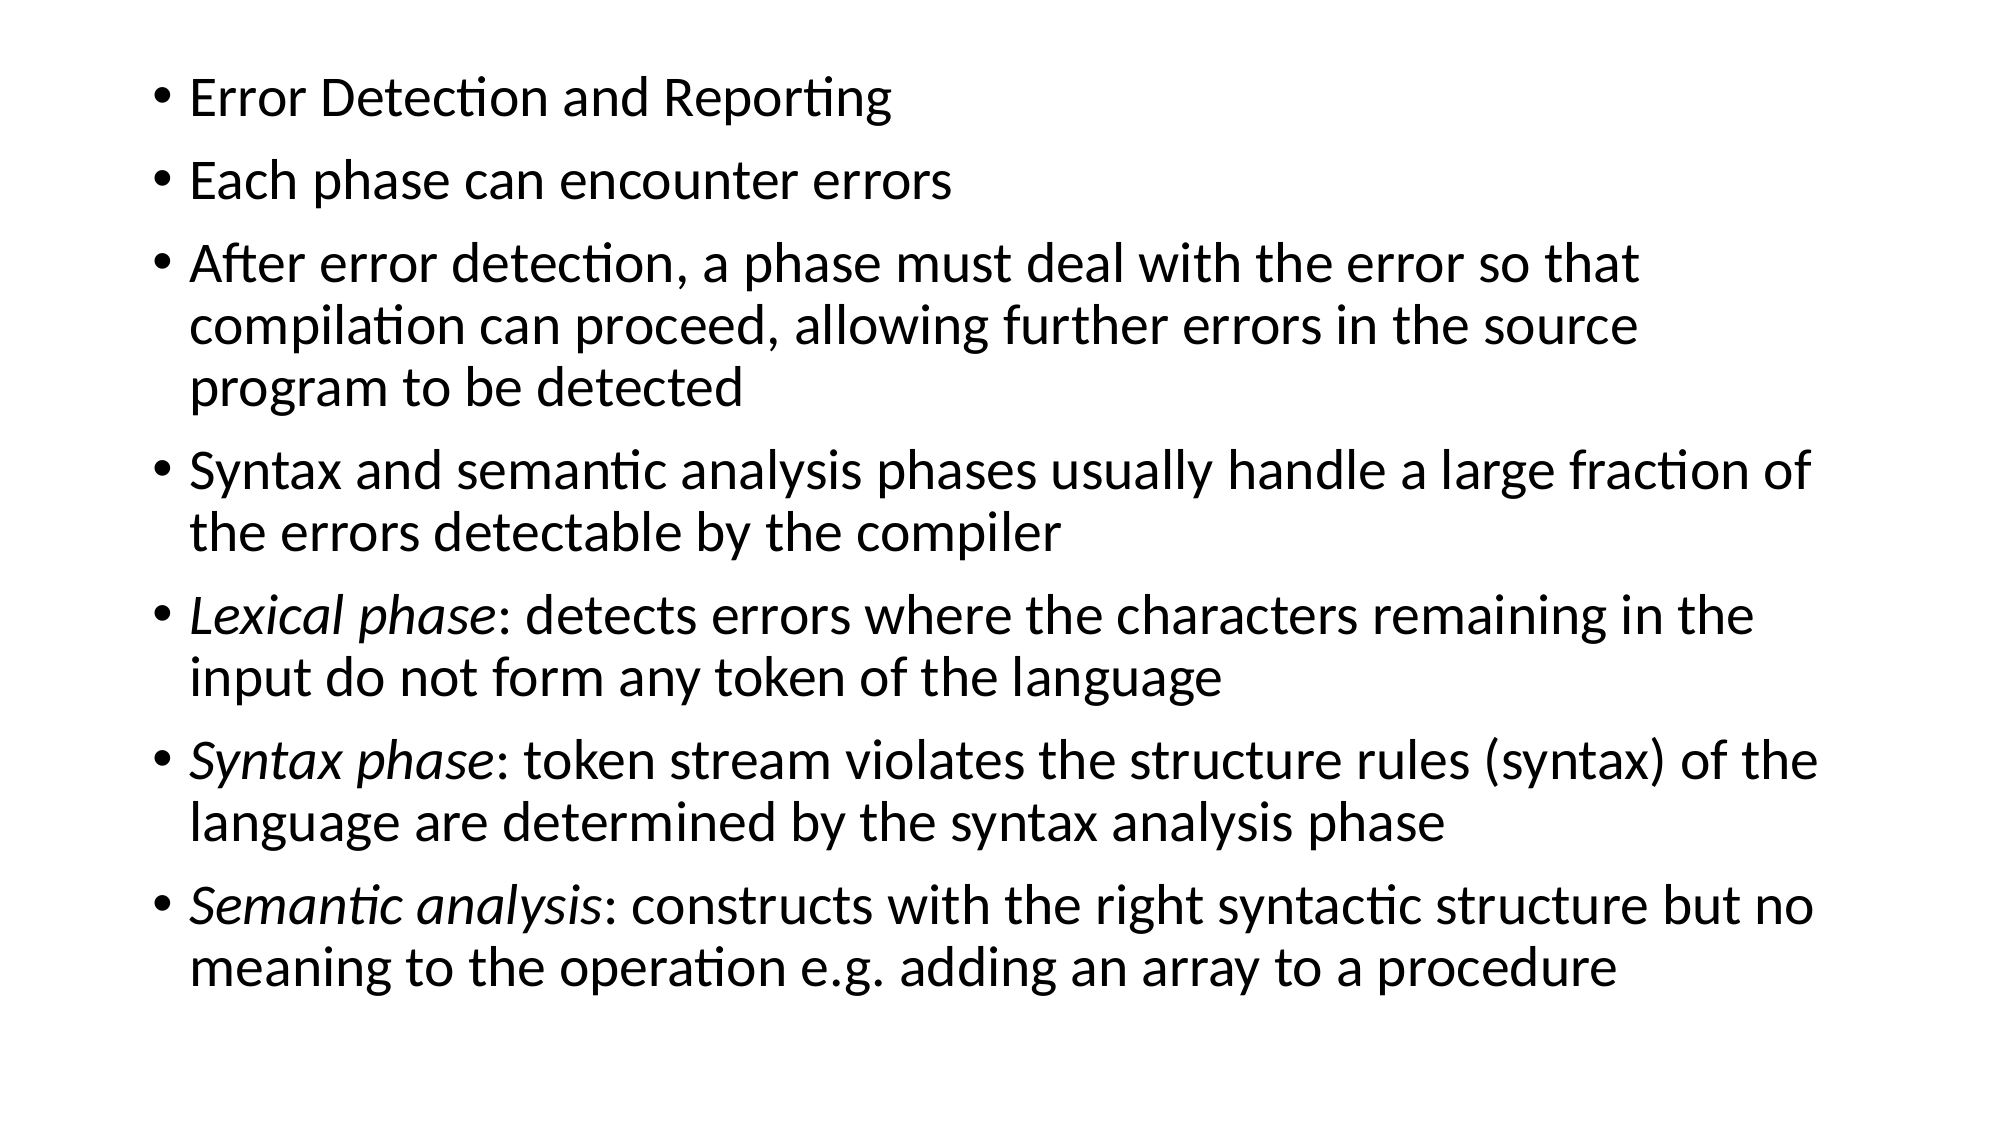

Error Detection and Reporting
Each phase can encounter errors
After error detection, a phase must deal with the error so that compilation can proceed, allowing further errors in the source program to be detected
Syntax and semantic analysis phases usually handle a large fraction of the errors detectable by the compiler
Lexical phase: detects errors where the characters remaining in the input do not form any token of the language
Syntax phase: token stream violates the structure rules (syntax) of the language are determined by the syntax analysis phase
Semantic analysis: constructs with the right syntactic structure but no meaning to the operation e.g. adding an array to a procedure